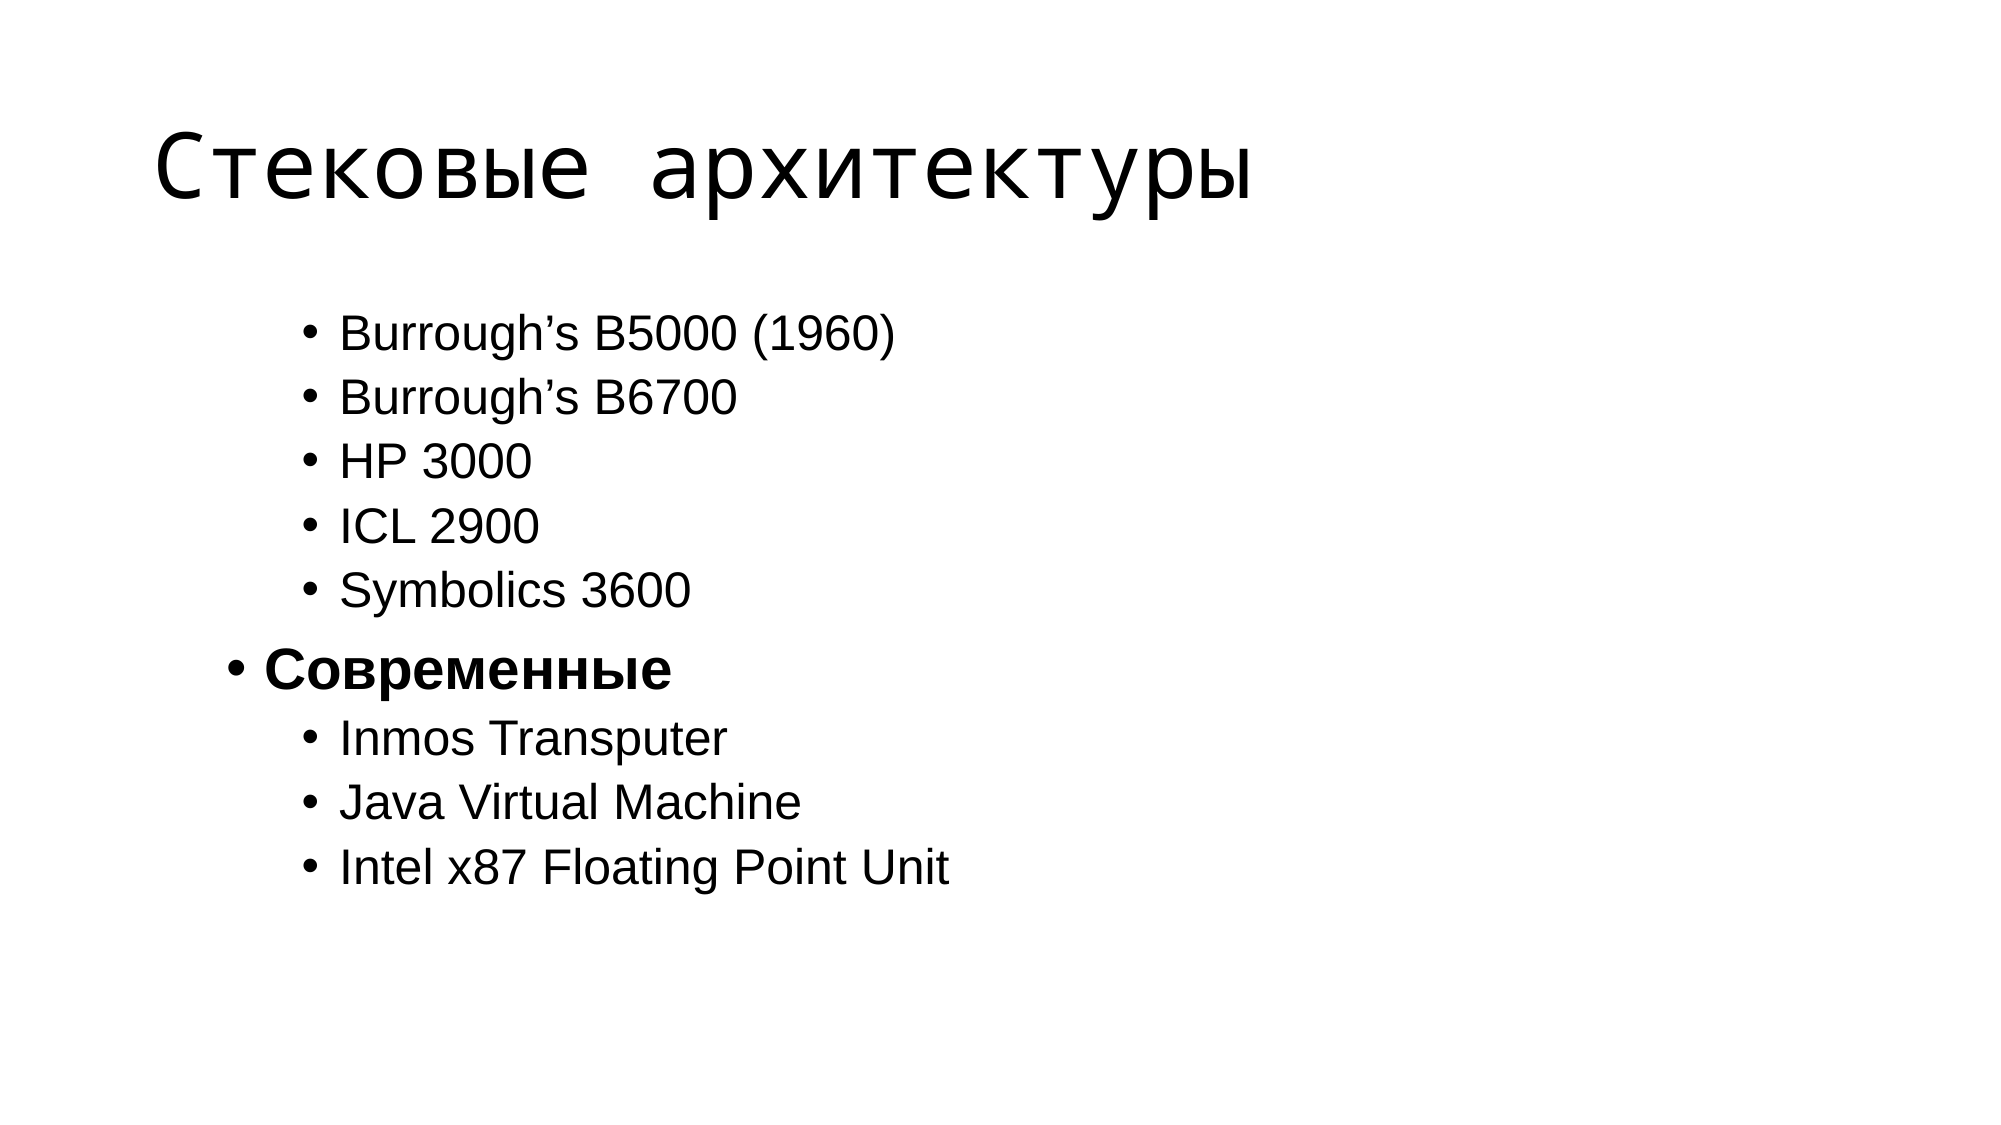

# Стековые архитектуры
Burrough’s B5000 (1960)
Burrough’s B6700
HP 3000
ICL 2900
Symbolics 3600
Современные
Inmos Transputer
Java Virtual Machine
Intel x87 Floating Point Unit